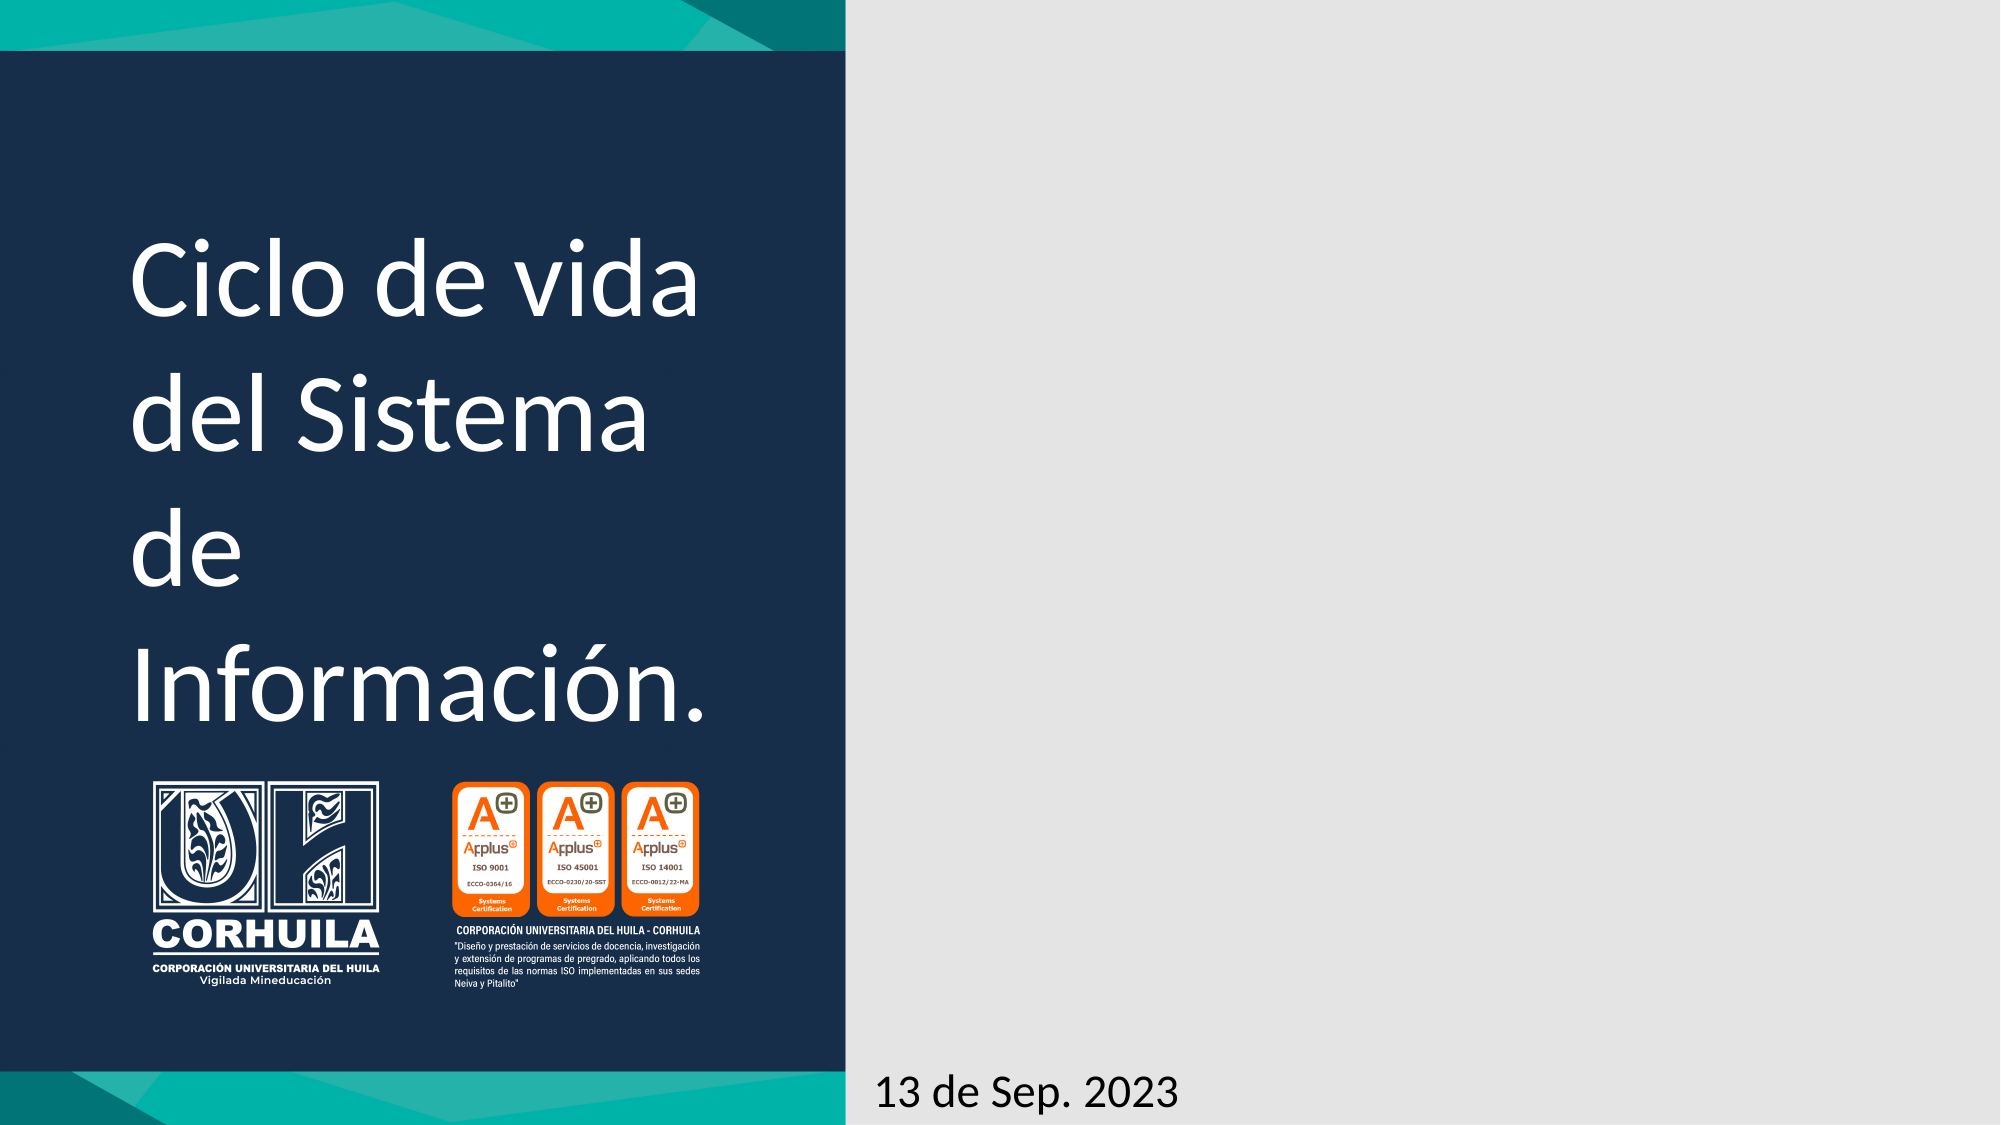

Ciclo de vida del Sistema de Información.
13 de Sep. 2023